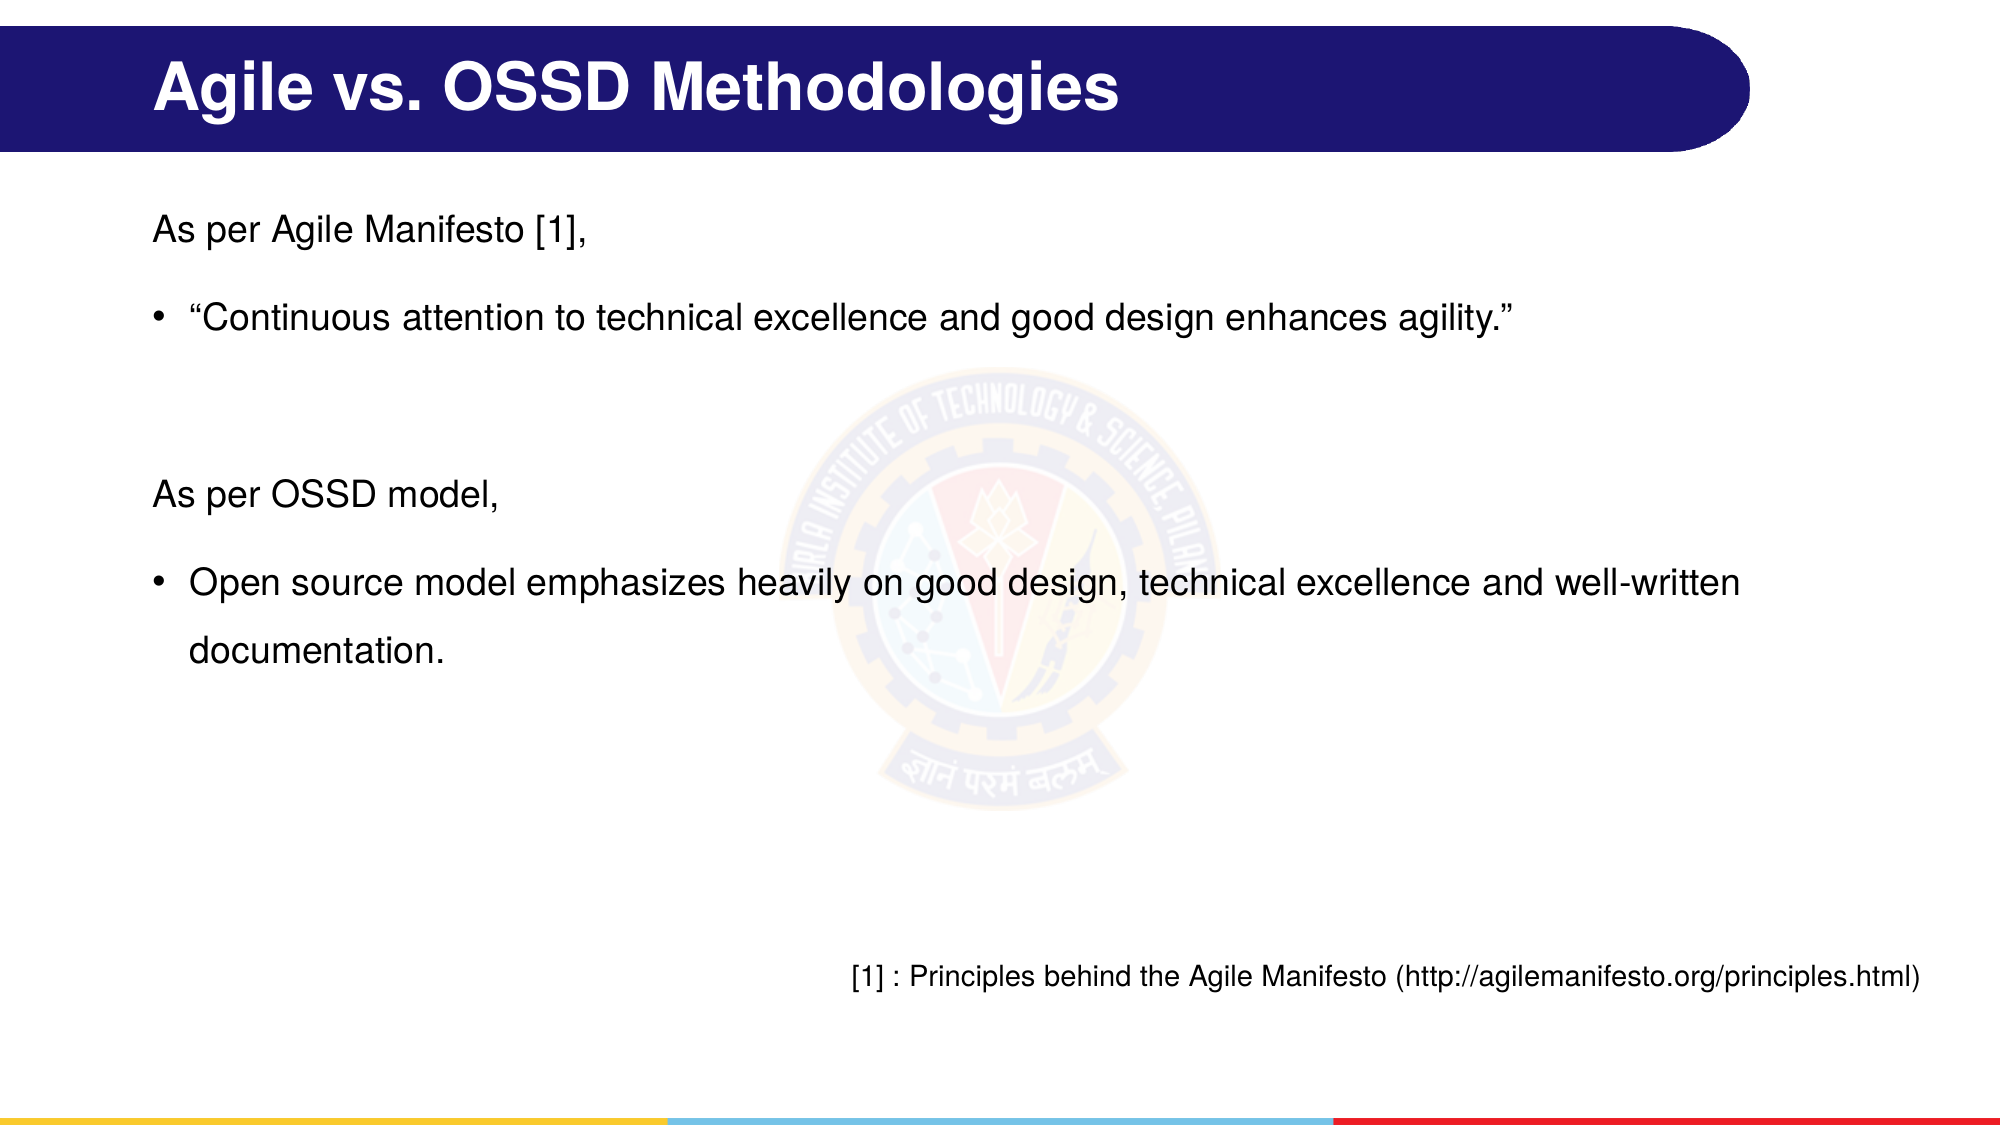

# Agile vs. OSSD Methodologies
As per Agile Manifesto [1],
“Continuous attention to technical excellence and good design enhances agility.”

As per OSSD model,
Open source model emphasizes heavily on good design, technical excellence and well-written documentation.
[1] : Principles behind the Agile Manifesto (http://agilemanifesto.org/principles.html)